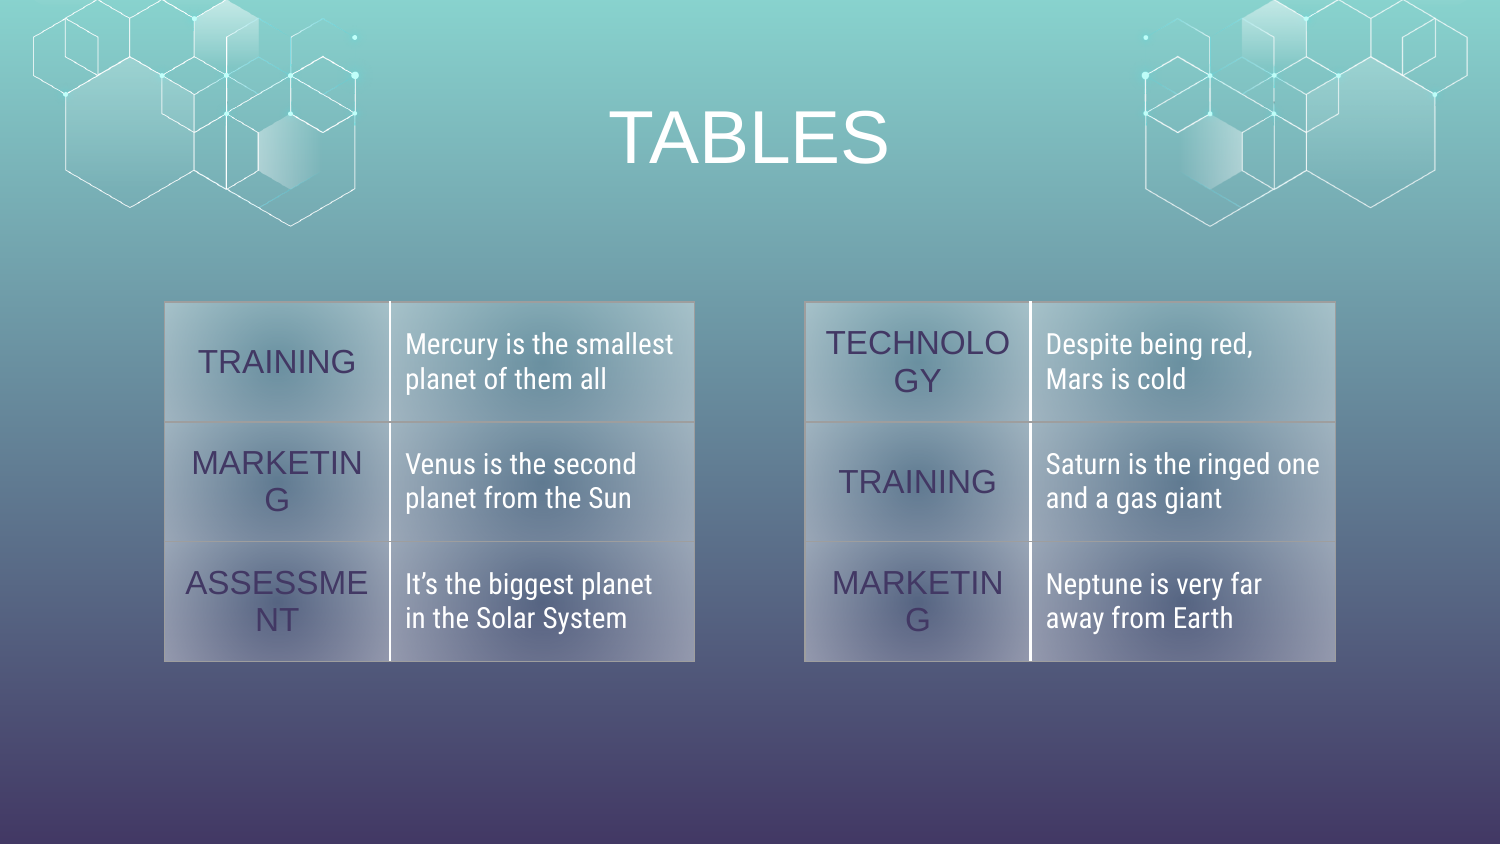

# TABLES
| TRAINING | Mercury is the smallest planet of them all |
| --- | --- |
| MARKETING | Venus is the second planet from the Sun |
| ASSESSMENT | It’s the biggest planet in the Solar System |
| TECHNOLOGY | Despite being red, Mars is cold |
| --- | --- |
| TRAINING | Saturn is the ringed one and a gas giant |
| MARKETING | Neptune is very far away from Earth |